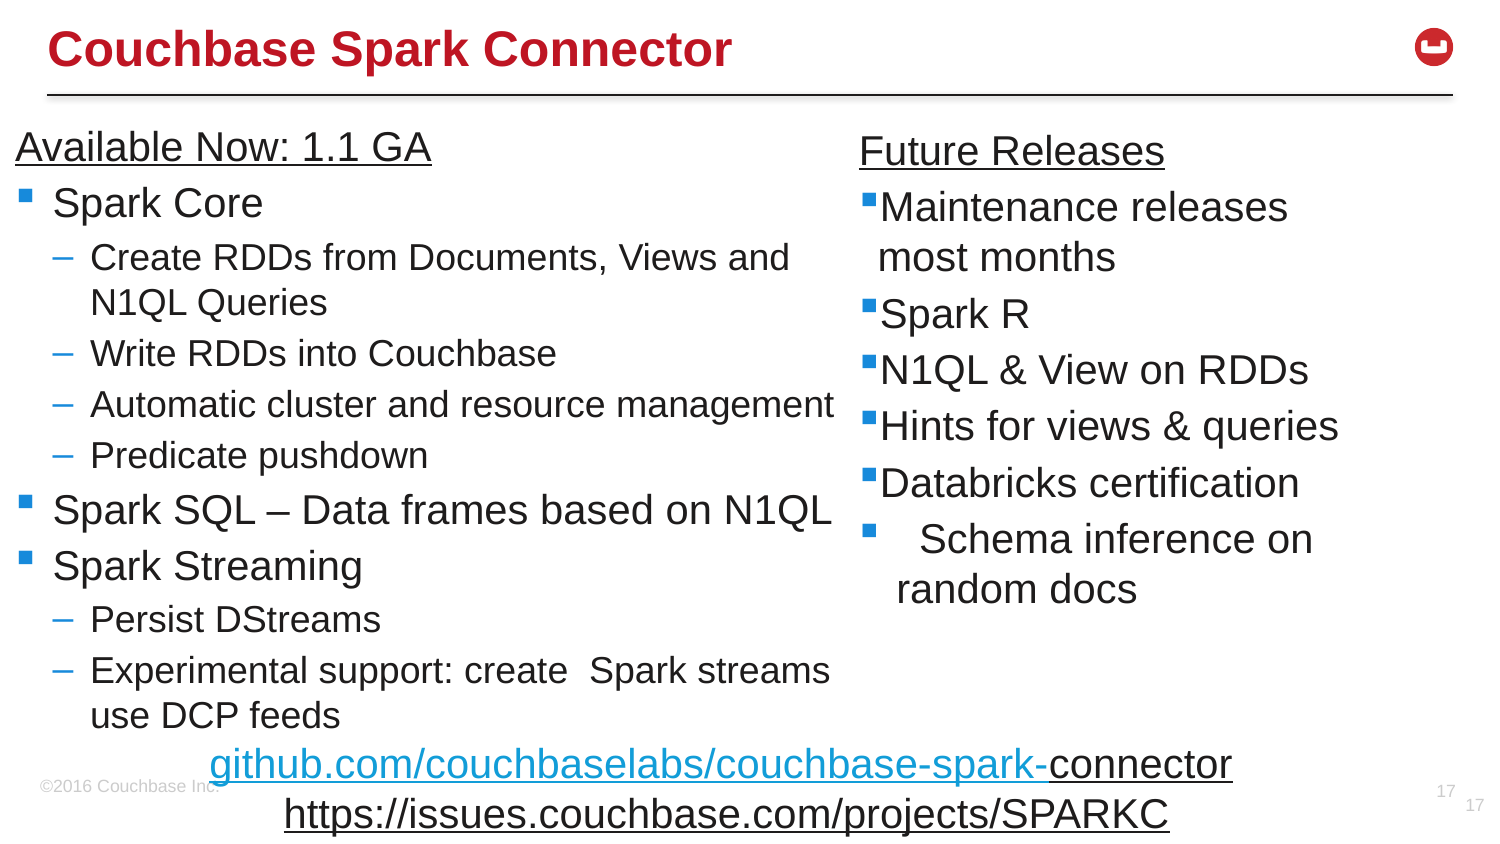

# Couchbase Spark Connector
Available Now: 1.1 GA
Spark Core
Create RDDs from Documents, Views and N1QL Queries
Write RDDs into Couchbase
Automatic cluster and resource management
Predicate pushdown
Spark SQL – Data frames based on N1QL
Spark Streaming
Persist DStreams
Experimental support: create  Spark streams use DCP feeds

Future Releases
Maintenance releases most months
Spark R
N1QL & View on RDDs
Hints for views & queries
Databricks certification
  Schema inference on random docs

github.com/couchbaselabs/couchbase-spark-connector
https://issues.couchbase.com/projects/SPARKC

17